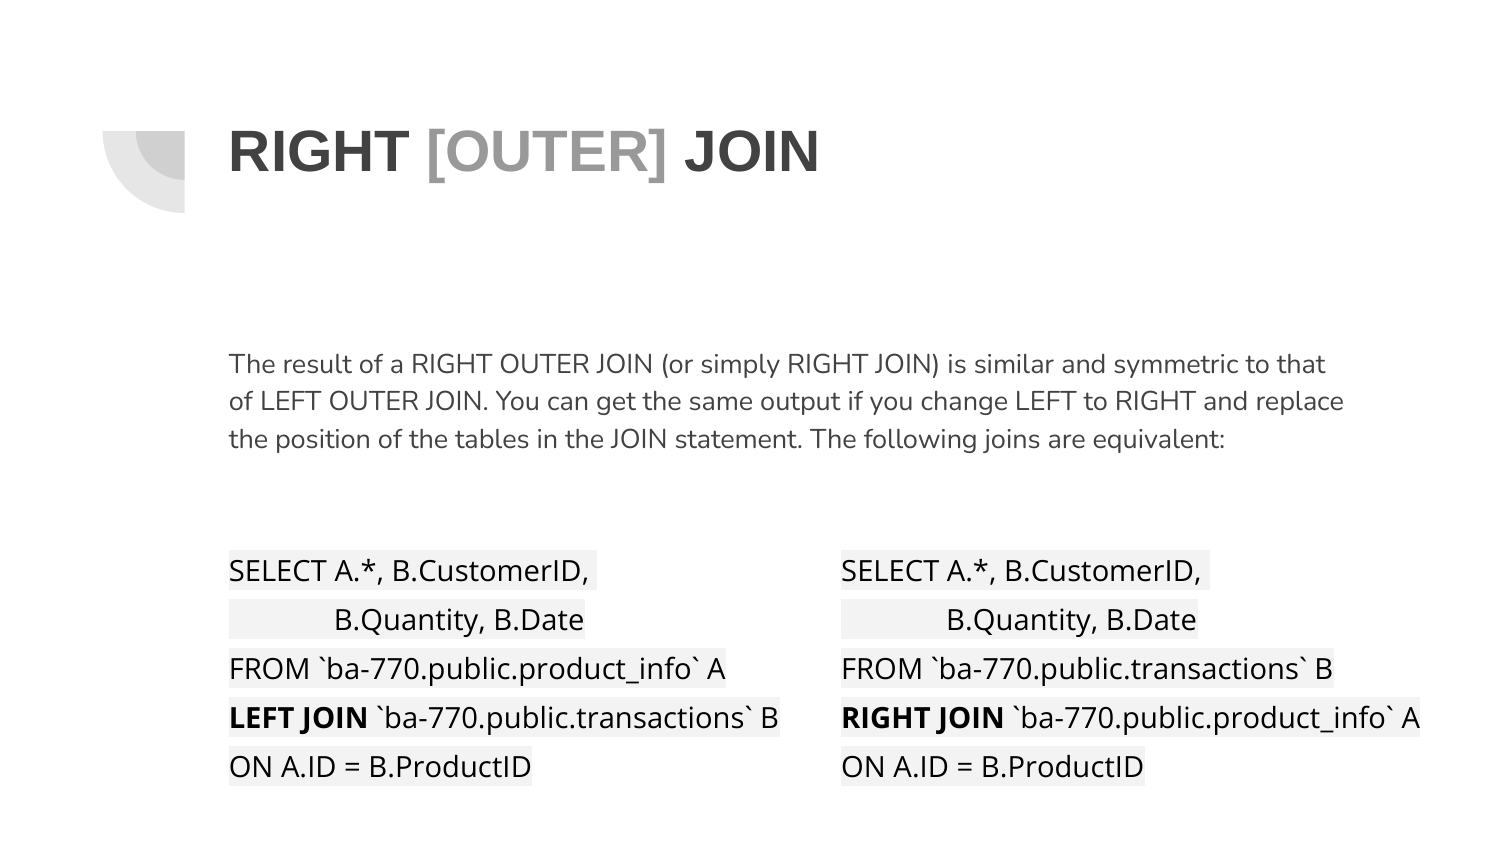

# RIGHT [OUTER] JOIN
The result of a RIGHT OUTER JOIN (or simply RIGHT JOIN) is similar and symmetric to that of LEFT OUTER JOIN. You can get the same output if you change LEFT to RIGHT and replace the position of the tables in the JOIN statement. The following joins are equivalent:
SELECT A.*, B.CustomerID,
              B.Quantity, B.Date
FROM `ba-770.public.product_info` A
LEFT JOIN `ba-770.public.transactions` B
ON A.ID = B.ProductID
SELECT A.*, B.CustomerID,
              B.Quantity, B.Date
FROM `ba-770.public.transactions` B
RIGHT JOIN `ba-770.public.product_info` A
ON A.ID = B.ProductID